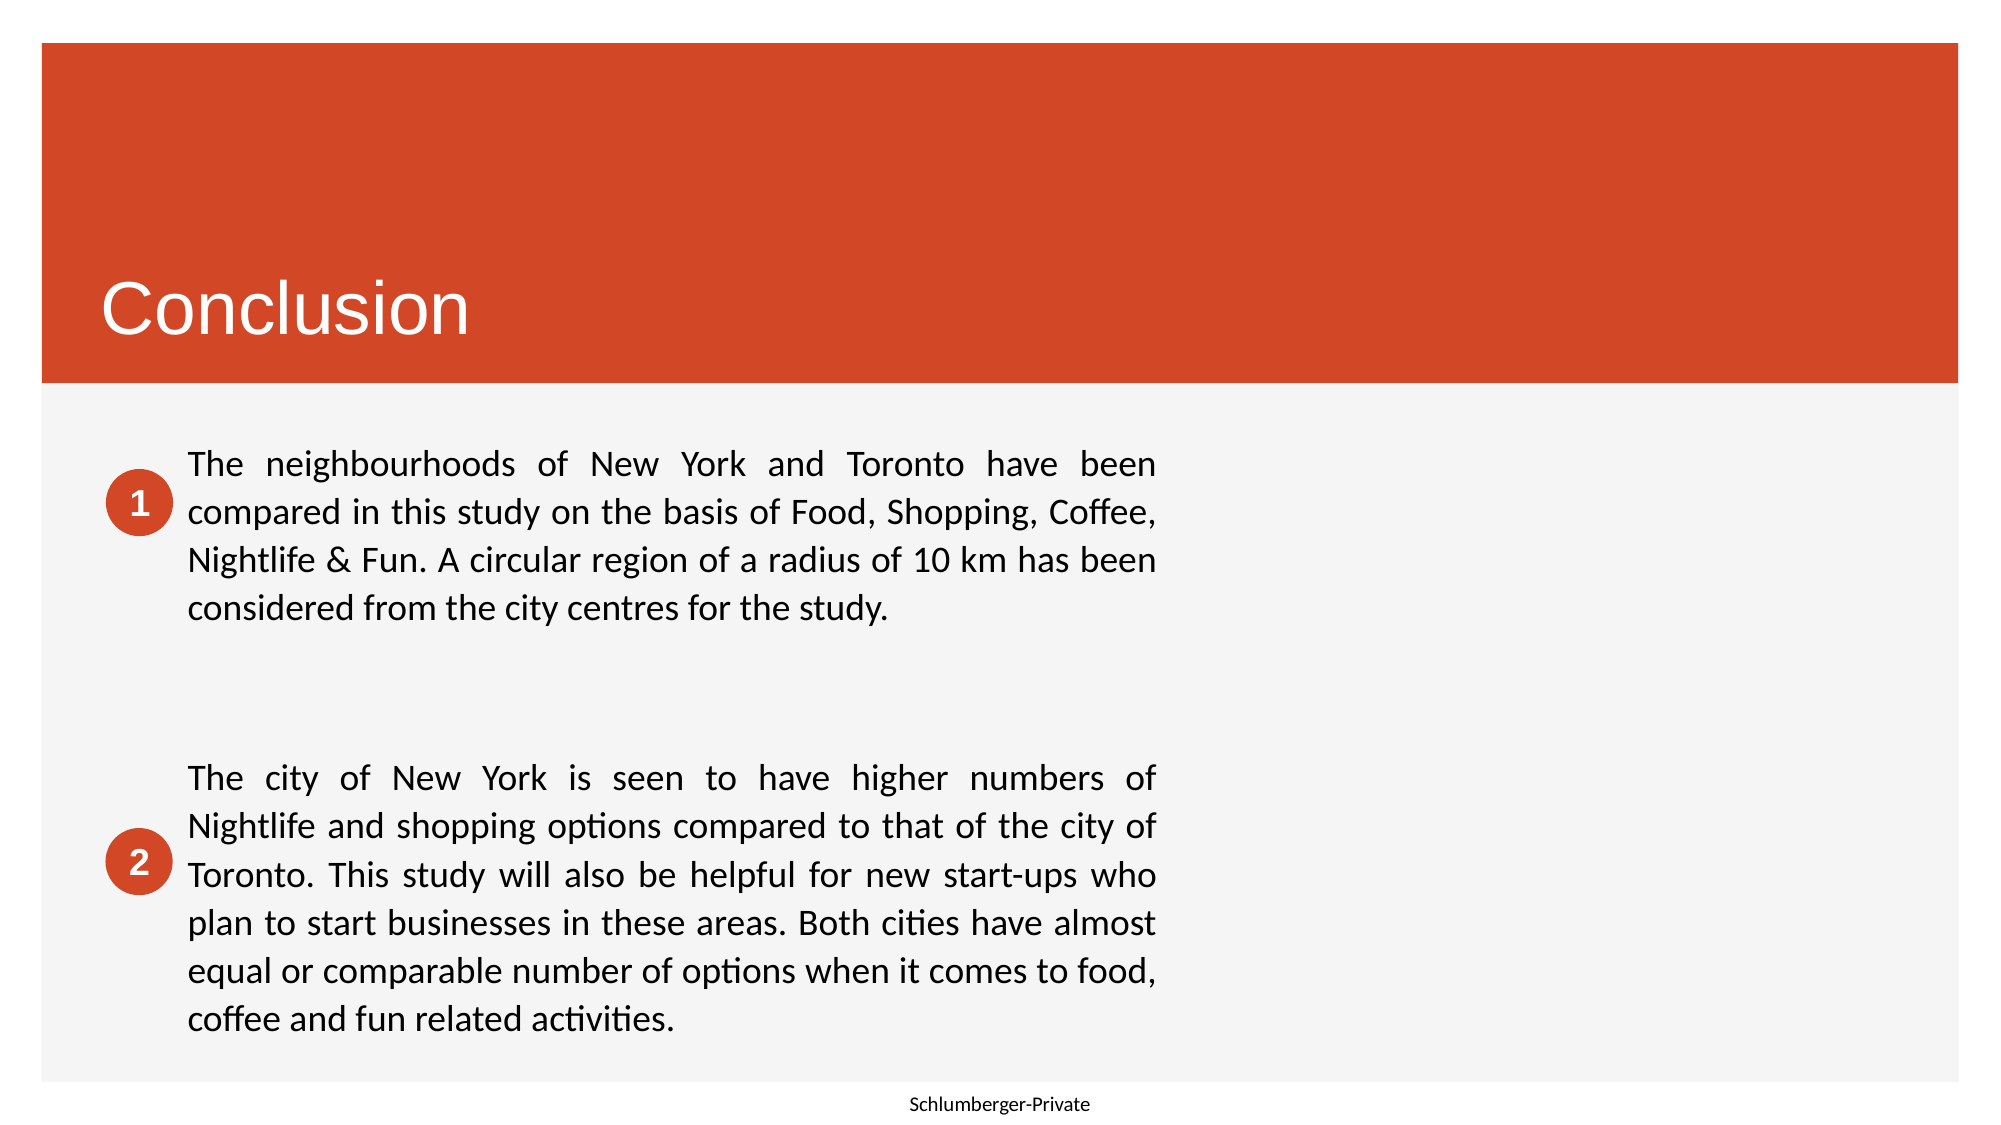

# Conclusion
The neighbourhoods of New York and Toronto have been compared in this study on the basis of Food, Shopping, Coffee, Nightlife & Fun. A circular region of a radius of 10 km has been considered from the city centres for the study.

1
The city of New York is seen to have higher numbers of Nightlife and shopping options compared to that of the city of Toronto. This study will also be helpful for new start-ups who plan to start businesses in these areas. Both cities have almost equal or comparable number of options when it comes to food, coffee and fun related activities.

2